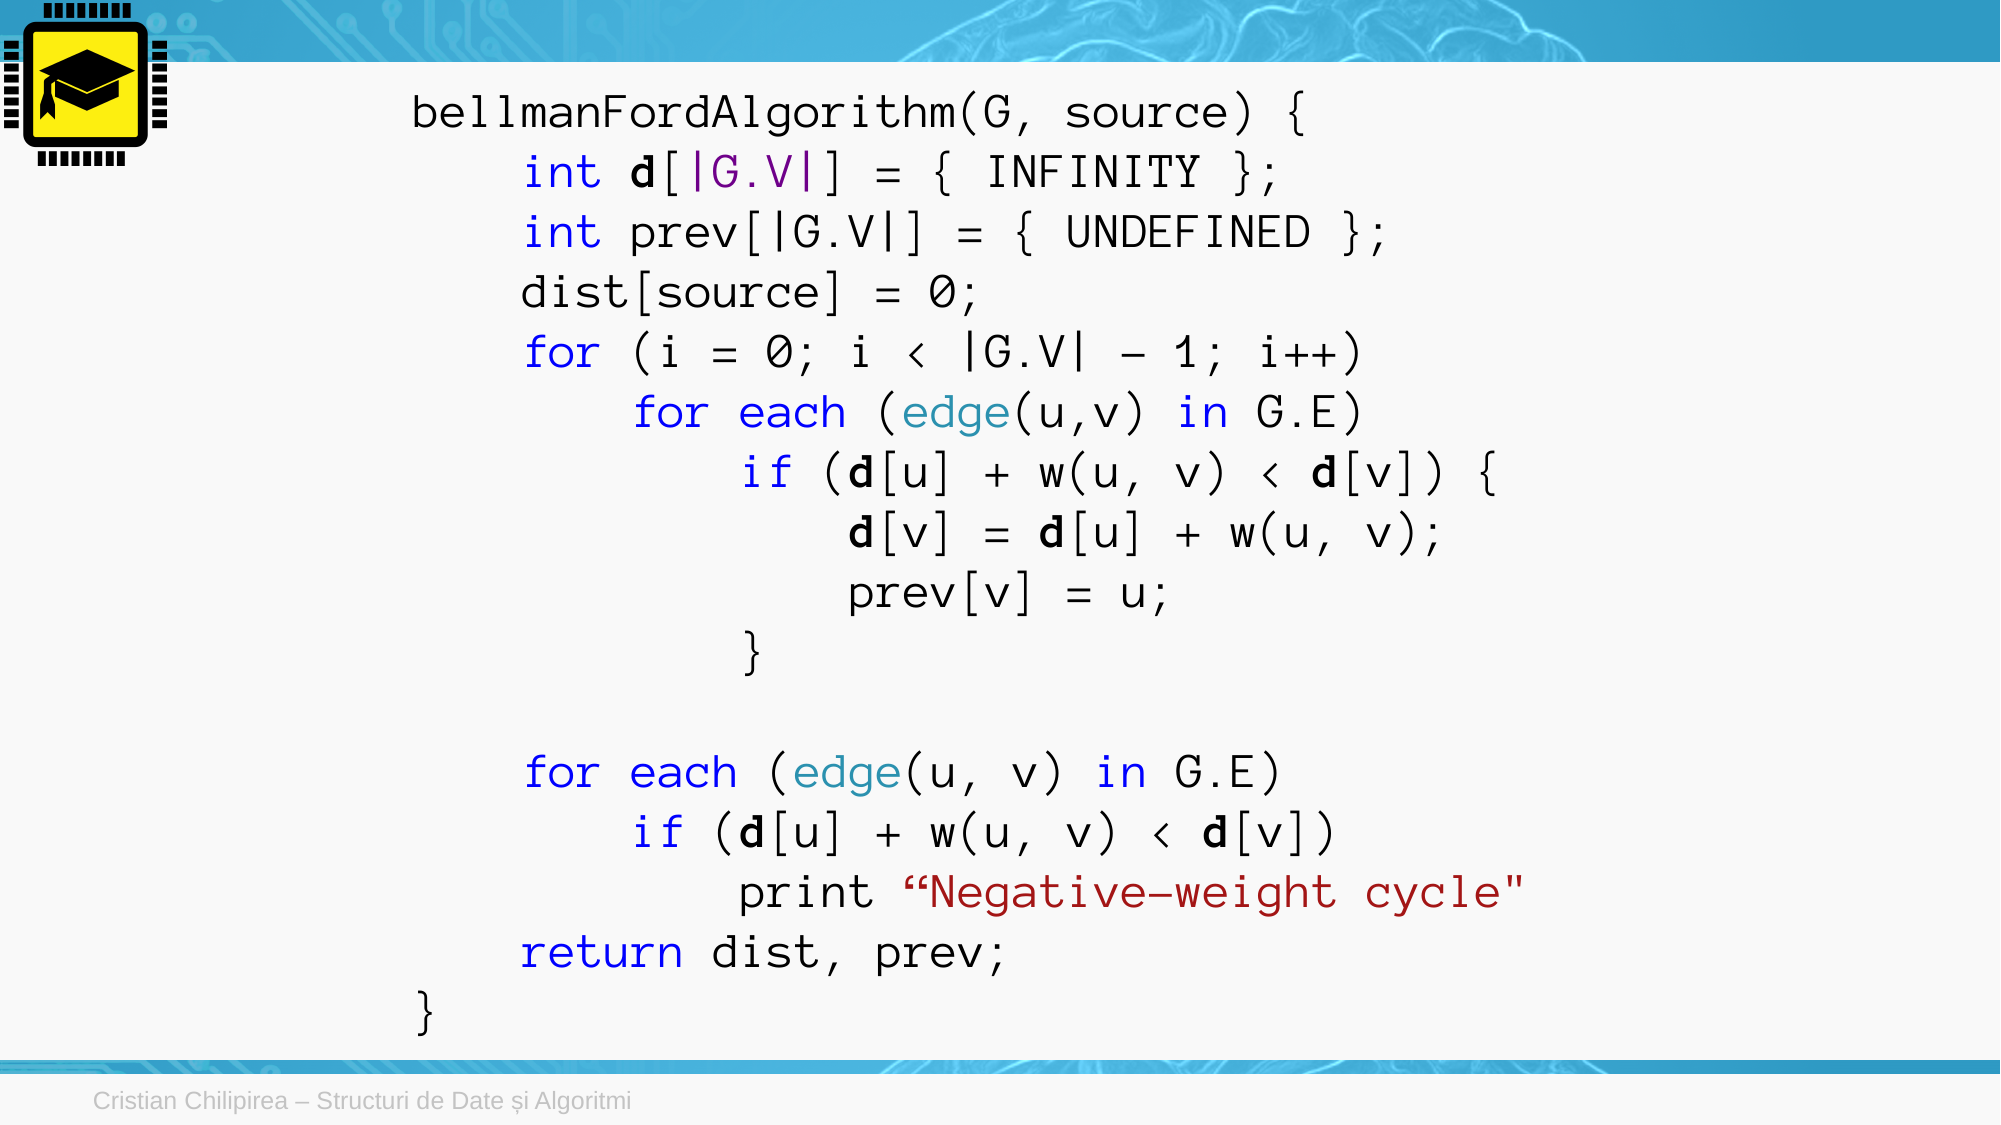

bellmanFordAlgorithm(G, source) {
    int d[|G.V|] = { INFINITY };
    int prev[|G.V|] = { UNDEFINED };
    dist[source] = 0;
    for (i = 0; i < |G.V| - 1; i++)
        for each (edge(u,v) in G.E)
            if (d[u] + w(u, v) < d[v]) {
                d[v] = d[u] + w(u, v);
                prev[v] = u;
            }

    for each (edge(u, v) in G.E)
        if (d[u] + w(u, v) < d[v])
            print “Negative-weight cycle"
    return dist, prev;
}
Cristian Chilipirea – Structuri de Date și Algoritmi